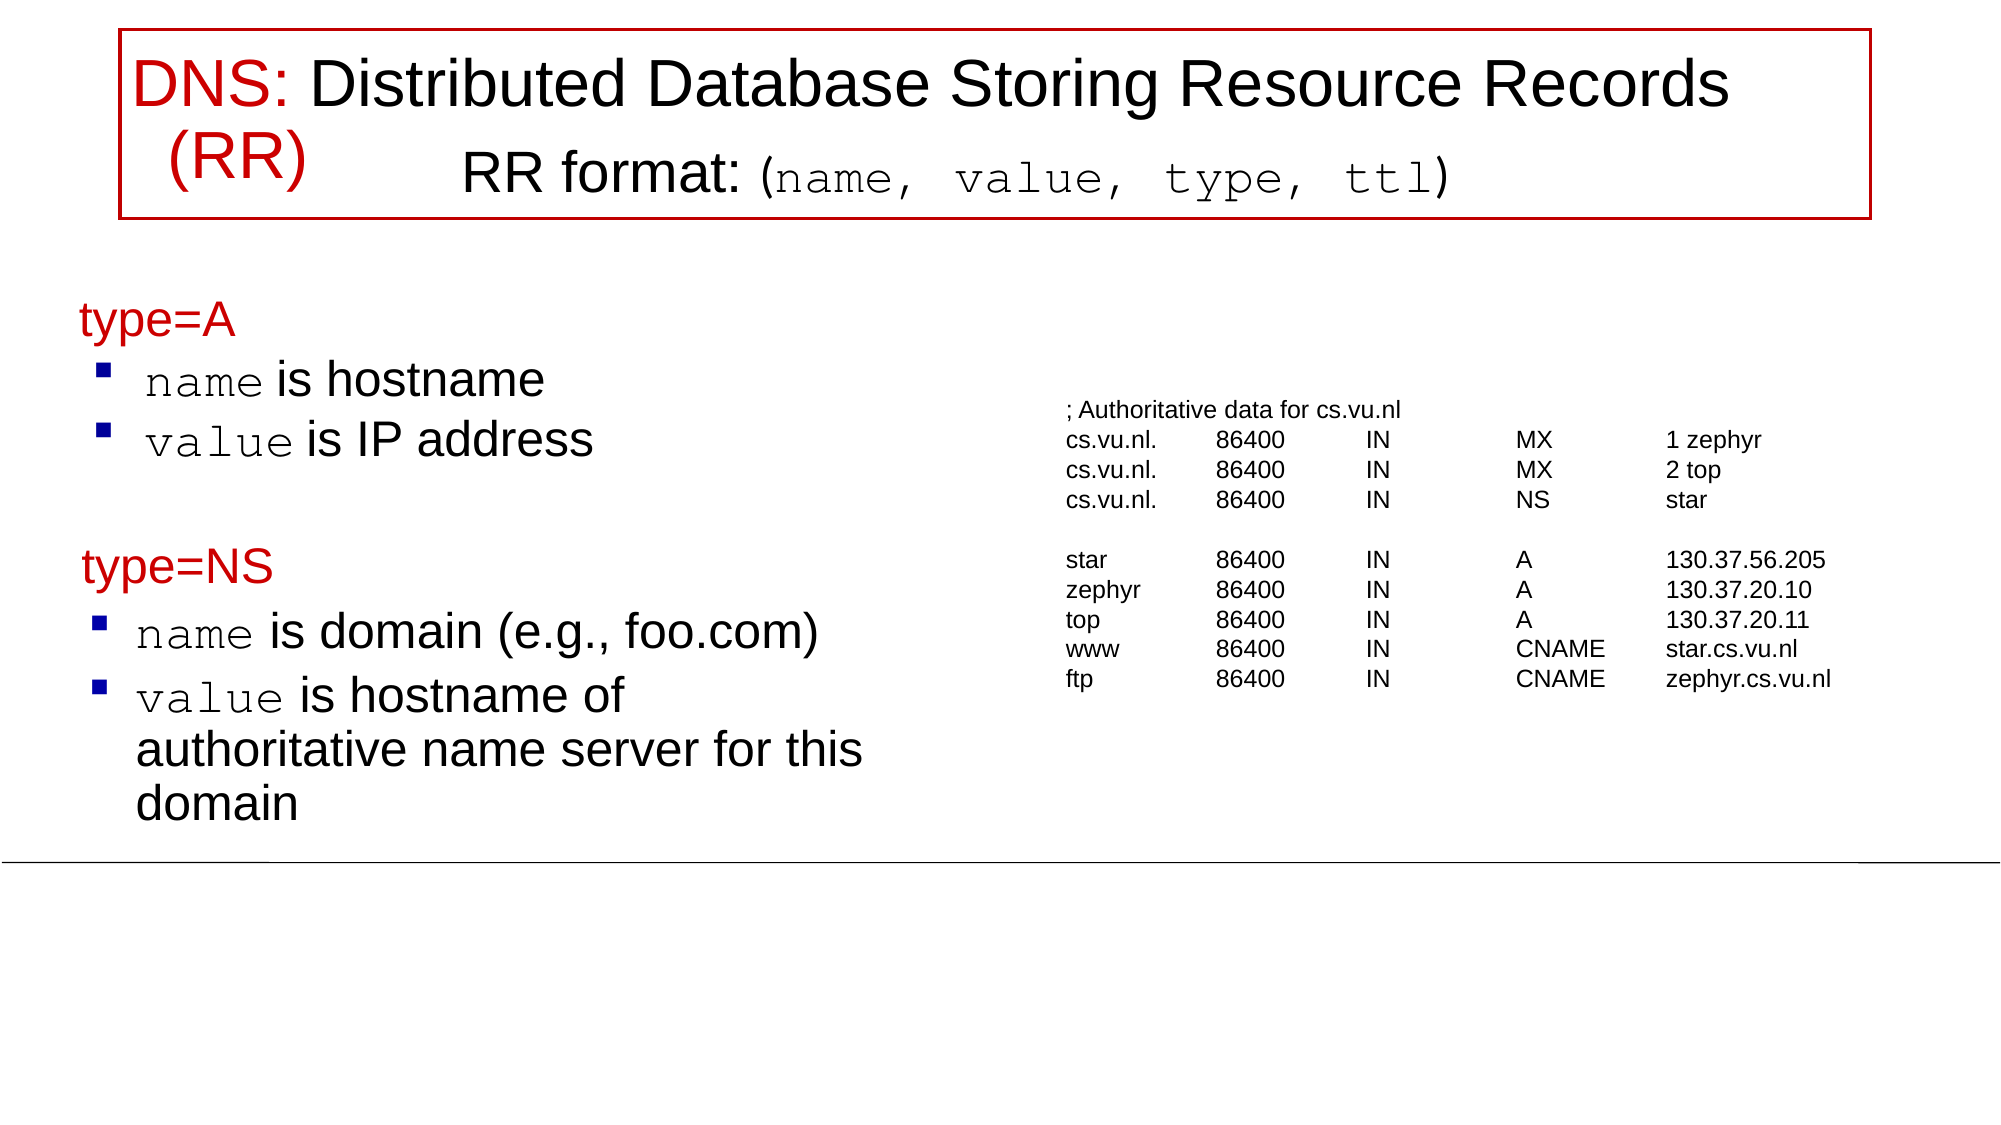

DNS: Distributed Database Storing Resource Records (RR)
RR format: (name, value, type, ttl)
type=A
name is hostname
value is IP address

; Authoritative data for cs.vu.nl
cs.vu.nl.	86400	IN	MX	1 zephyr
cs.vu.nl.	86400	IN	MX	2 top
cs.vu.nl.	86400	IN	NS	star

star	86400	IN	A	130.37.56.205
zephyr	86400	IN	A	130.37.20.10
top	86400	IN	A	130.37.20.11
www	86400	IN	CNAME	star.cs.vu.nl
ftp	86400	IN	CNAME	zephyr.cs.vu.nl

type=NS
name is domain (e.g., foo.com)
value is hostname of authoritative name server for this domain